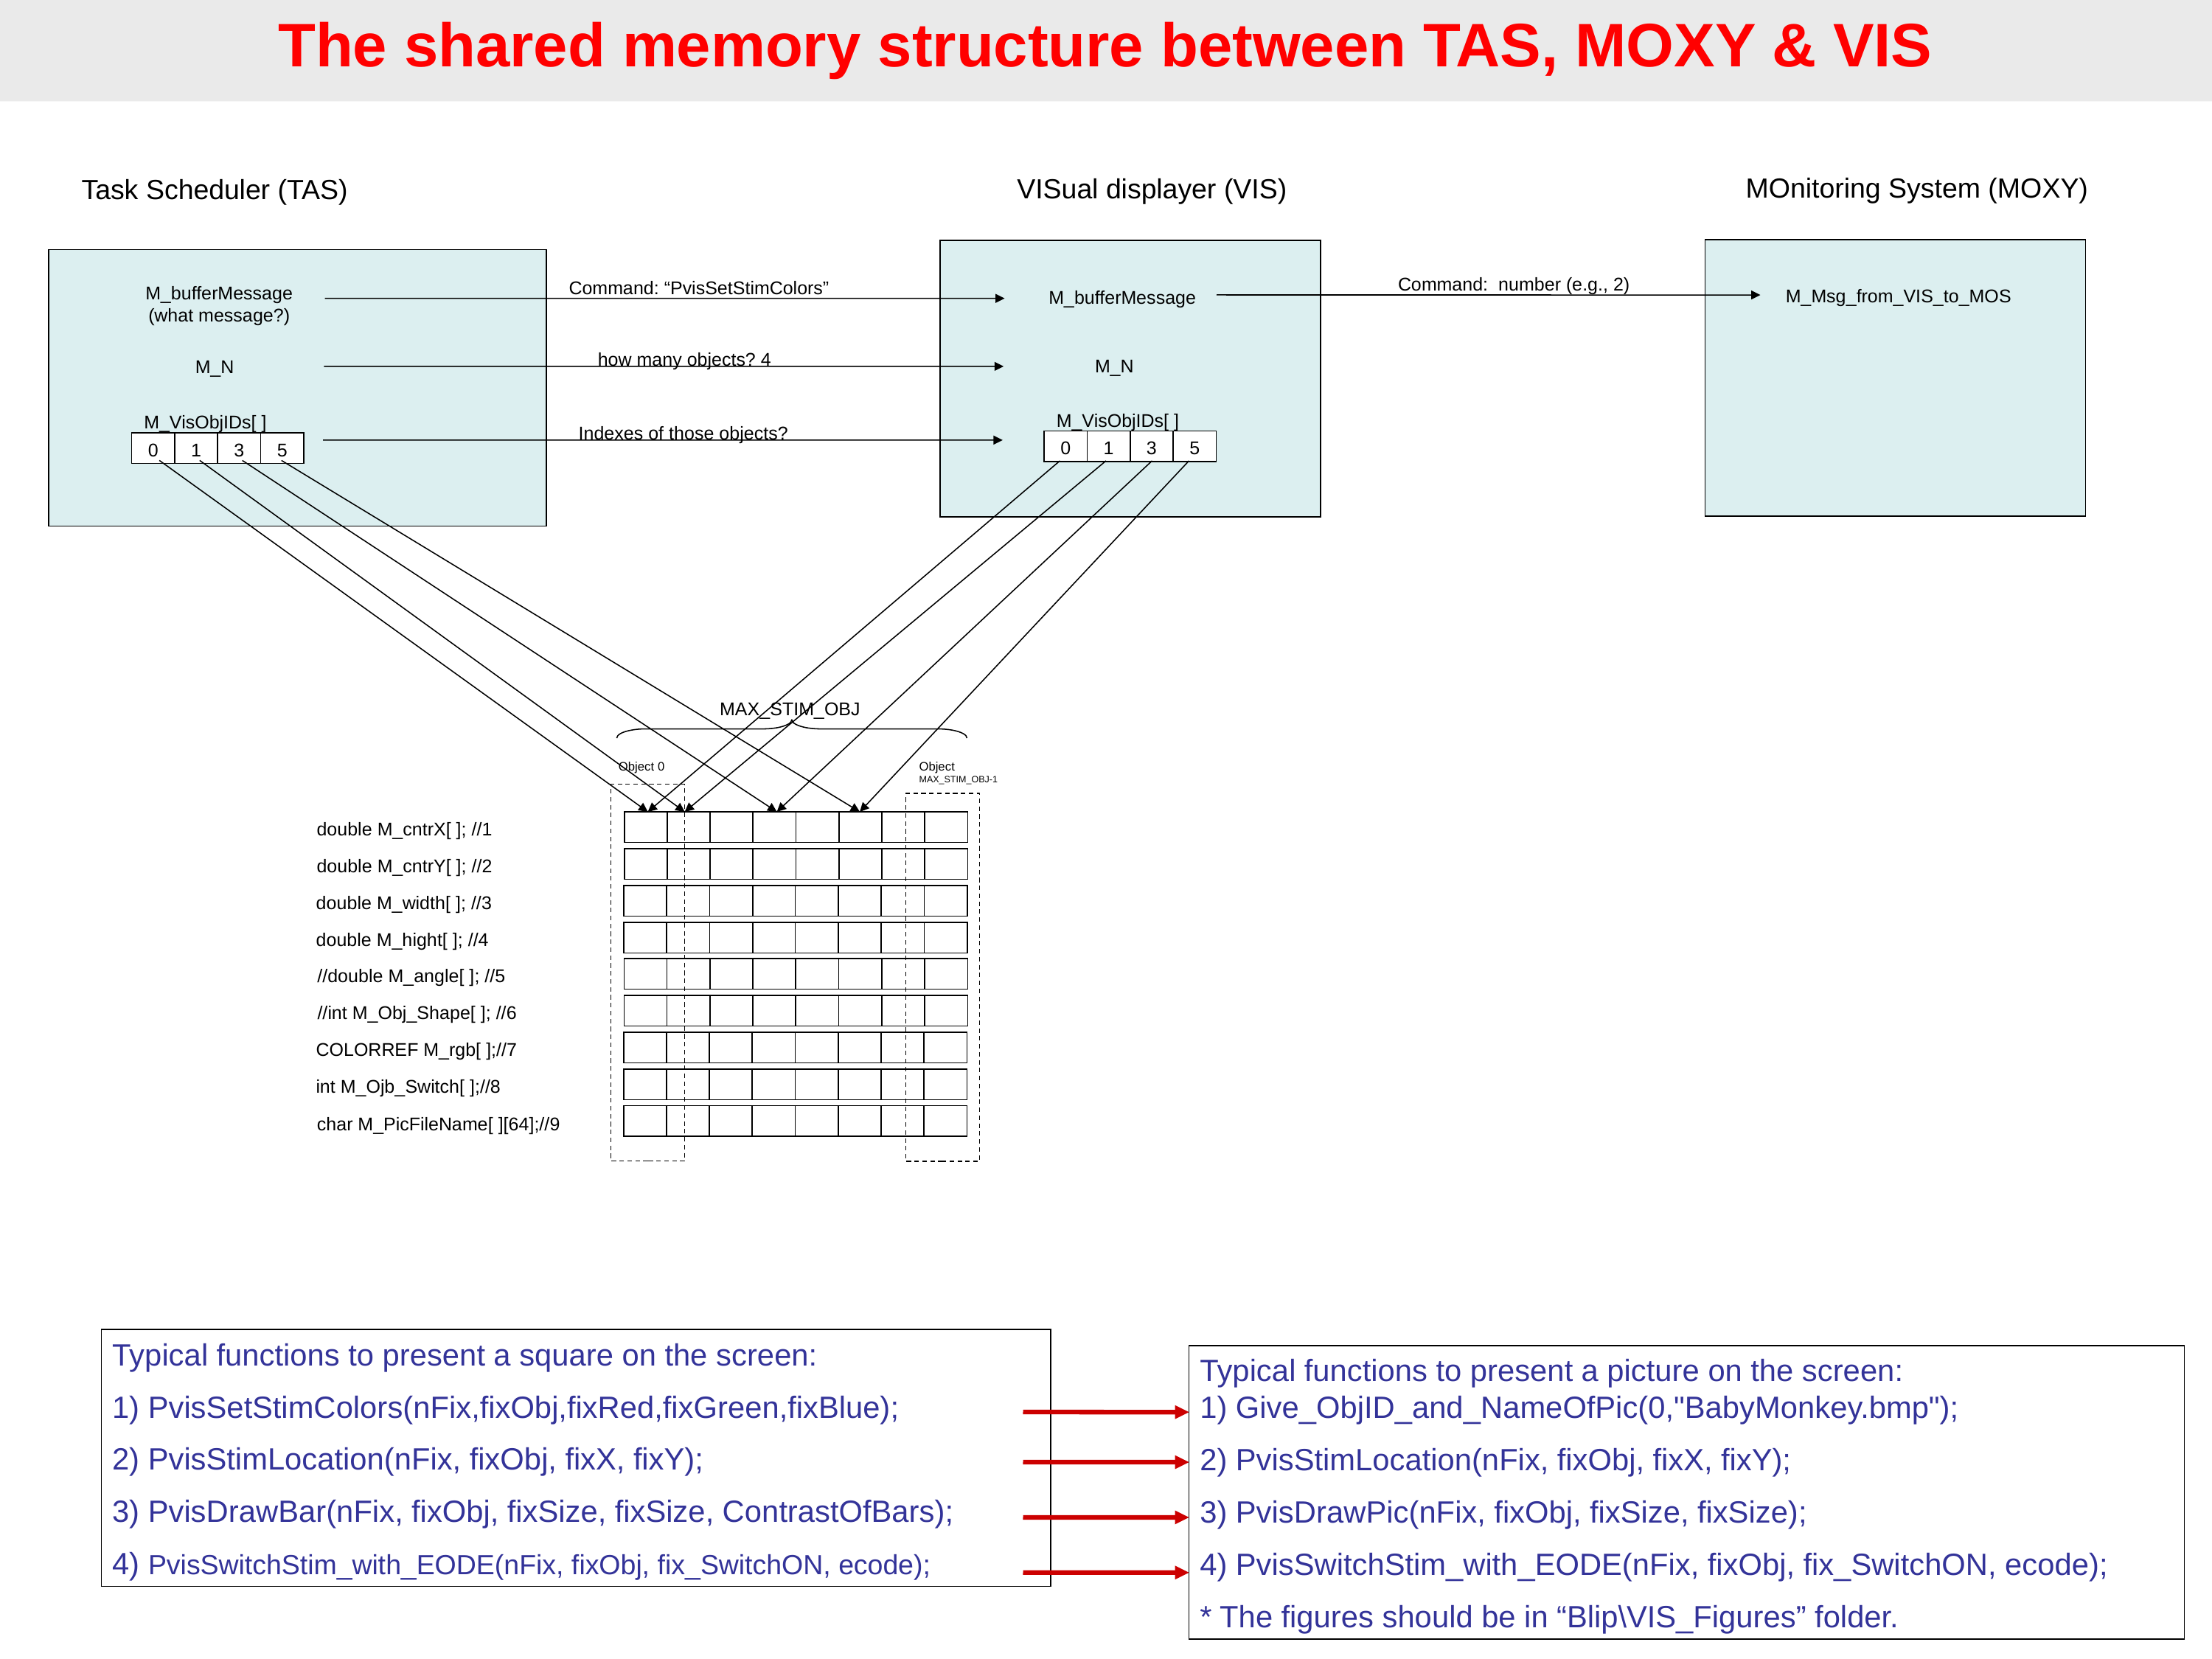

The shared memory structure between TAS, MOXY & VIS
MOnitoring System (MOXY)
VISual displayer (VIS)
Task Scheduler (TAS)

Command:  number (e.g., 2)
Command: “PvisSetStimColors”
M_bufferMessage
(what message?)
M_Msg_from_VIS_to_MOS
M_bufferMessage

how many objects? 4
M_N
M_N

M_VisObjIDs[ ]
M_VisObjIDs[ ]
Indexes of those objects?
0
1
3
5
0
1
3
5

MAX_STIM_OBJ
Object 0
Object
MAX_STIM_OBJ-1

double M_cntrX[ ]; //1

double M_cntrY[ ]; //2

double M_width[ ]; //3

double M_hight[ ]; //4

//double M_angle[ ]; //5

//int M_Obj_Shape[ ]; //6

COLORREF M_rgb[ ];//7

int M_Ojb_Switch[ ];//8

char M_PicFileName[ ][64];//9
Typical functions to present a square on the screen:
1) PvisSetStimColors(nFix,fixObj,fixRed,fixGreen,fixBlue);
2) PvisStimLocation(nFix, fixObj, fixX, fixY);
3) PvisDrawBar(nFix, fixObj, fixSize, fixSize, ContrastOfBars);
4) PvisSwitchStim_with_EODE(nFix, fixObj, fix_SwitchON, ecode);
Typical functions to present a picture on the screen:
1) Give_ObjID_and_NameOfPic(0,"BabyMonkey.bmp");
2) PvisStimLocation(nFix, fixObj, fixX, fixY);
3) PvisDrawPic(nFix, fixObj, fixSize, fixSize);
4) PvisSwitchStim_with_EODE(nFix, fixObj, fix_SwitchON, ecode);
* The figures should be in “Blip\VIS_Figures” folder.